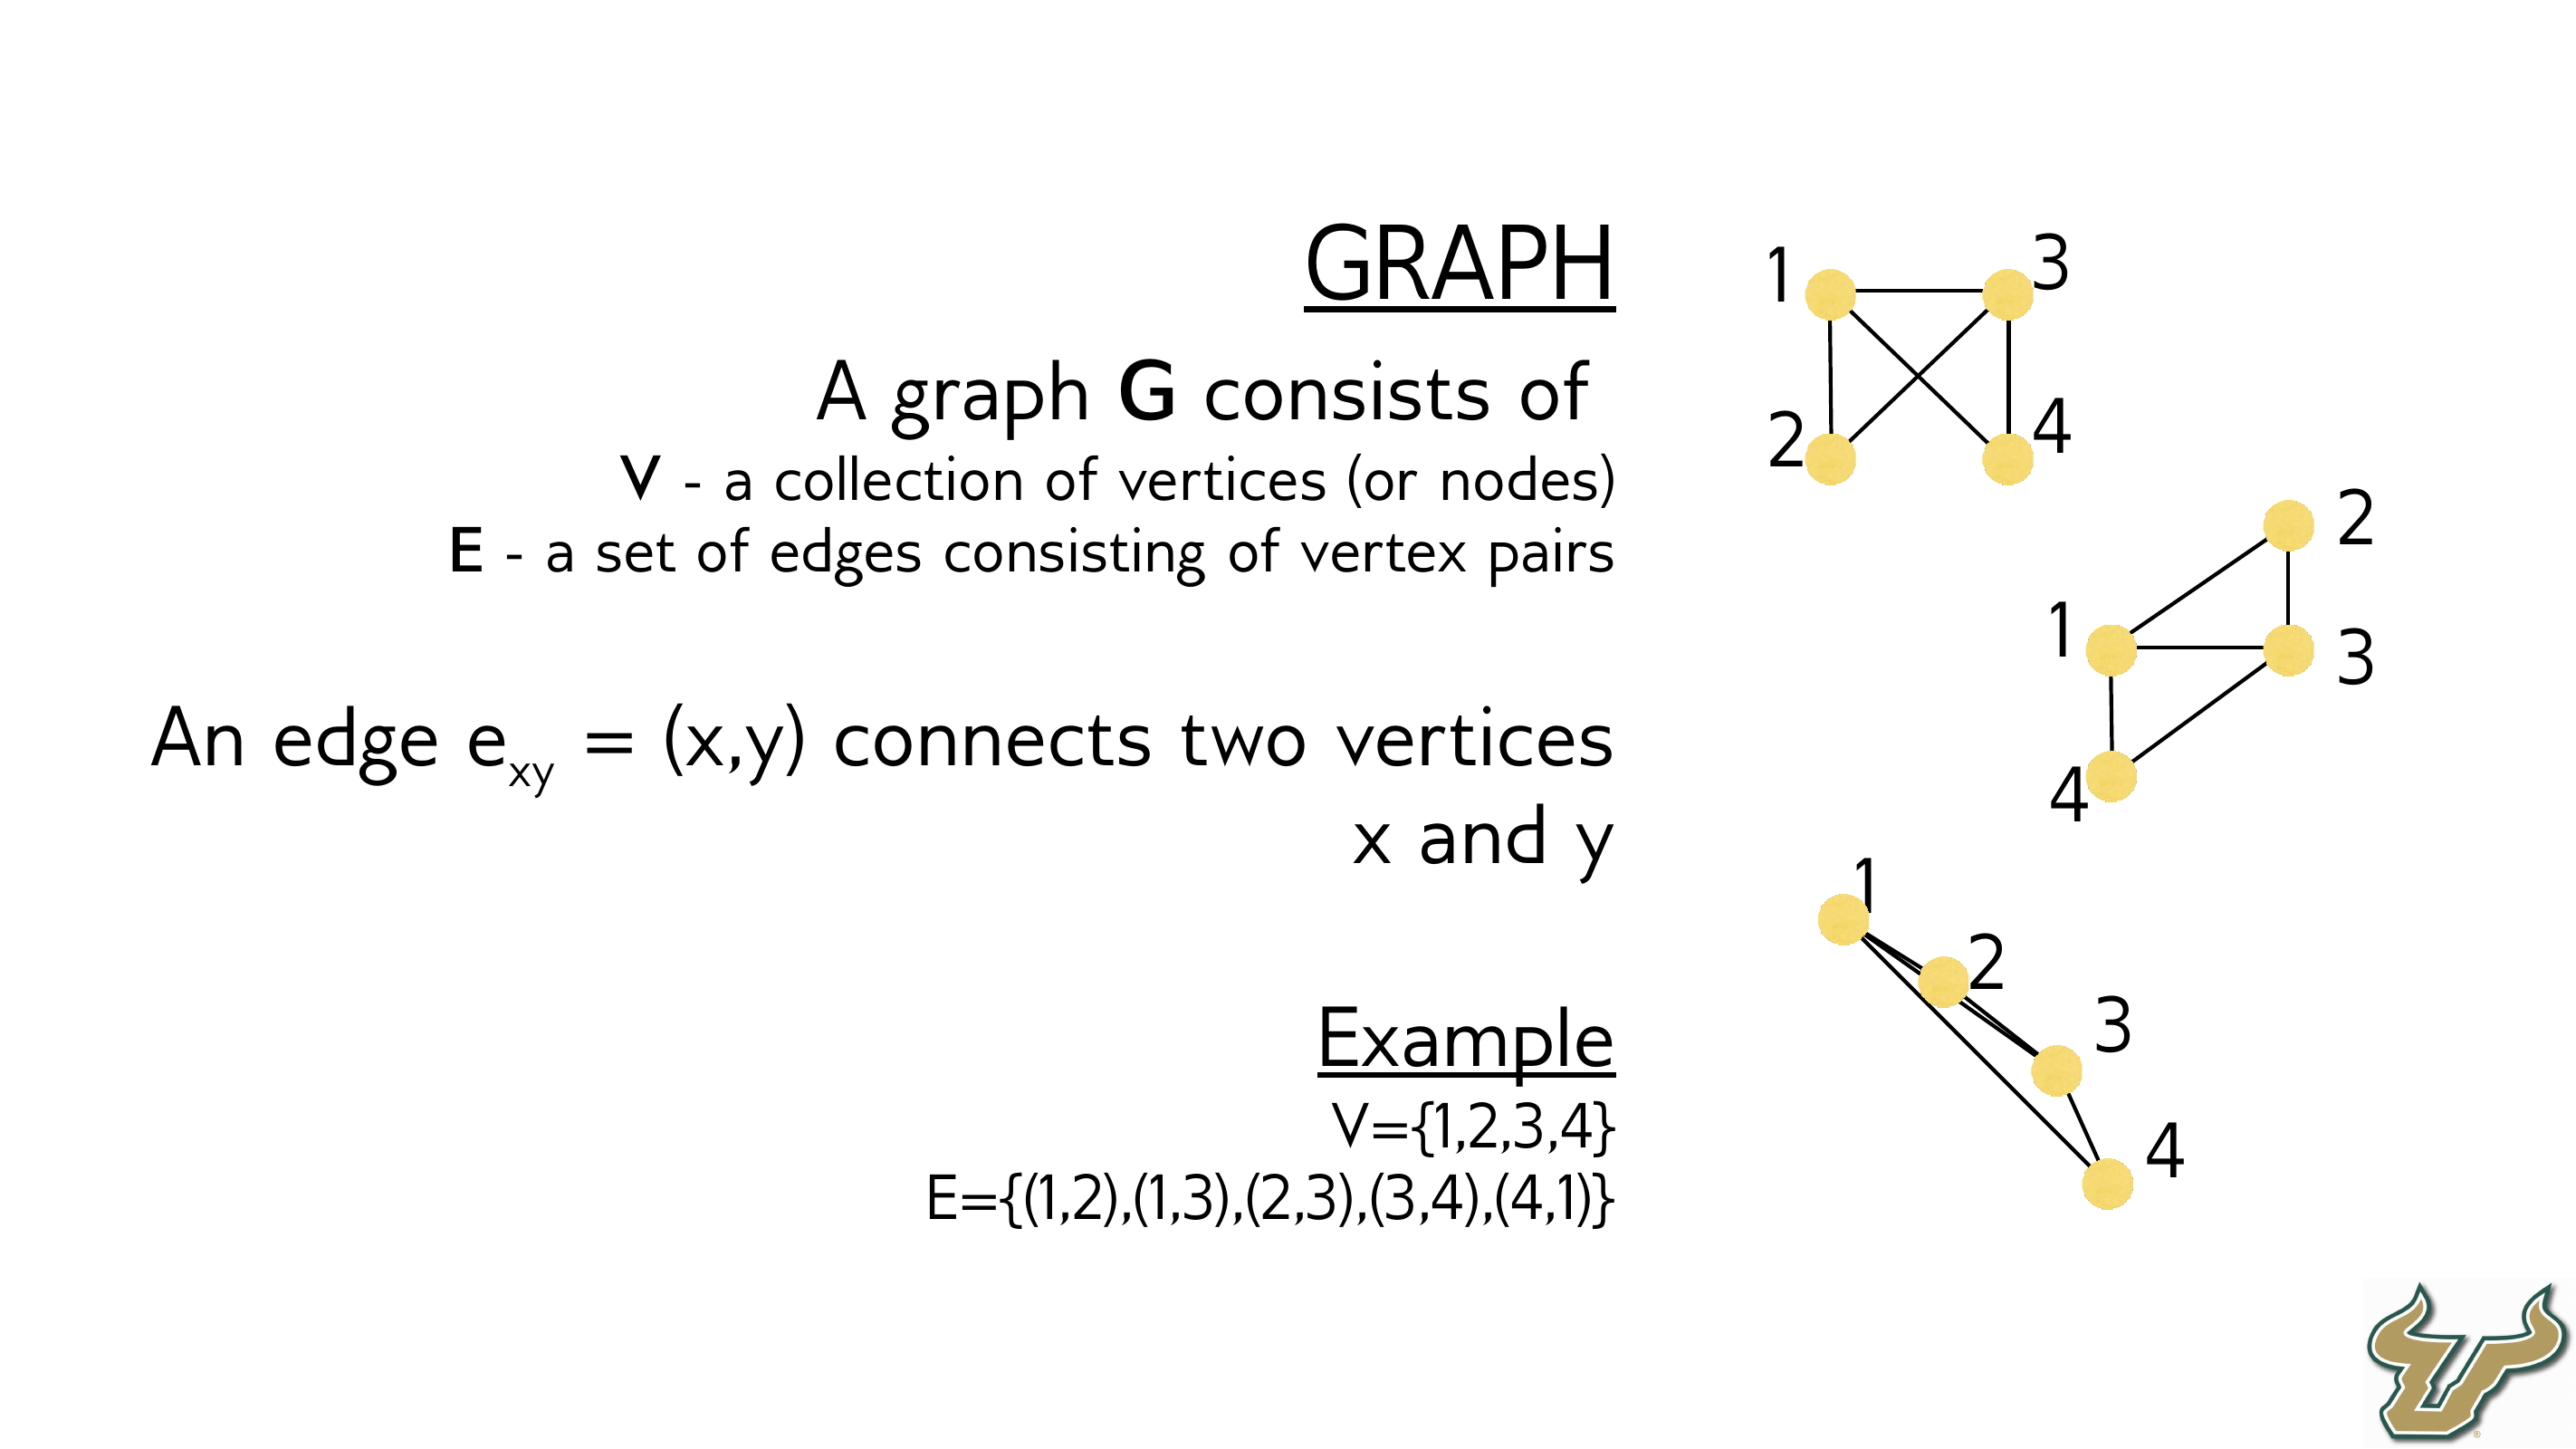

GRAPH
A graph G consists of
V - a collection of vertices (or nodes)
E - a set of edges consisting of vertex pairs

An edge exy = (x,y) connects two vertices x and y

Example
V={1,2,3,4}
E={(1,2),(1,3),(2,3),(3,4),(4,1)}
3
1

4
2

2
3

1

4

1

2

3

4